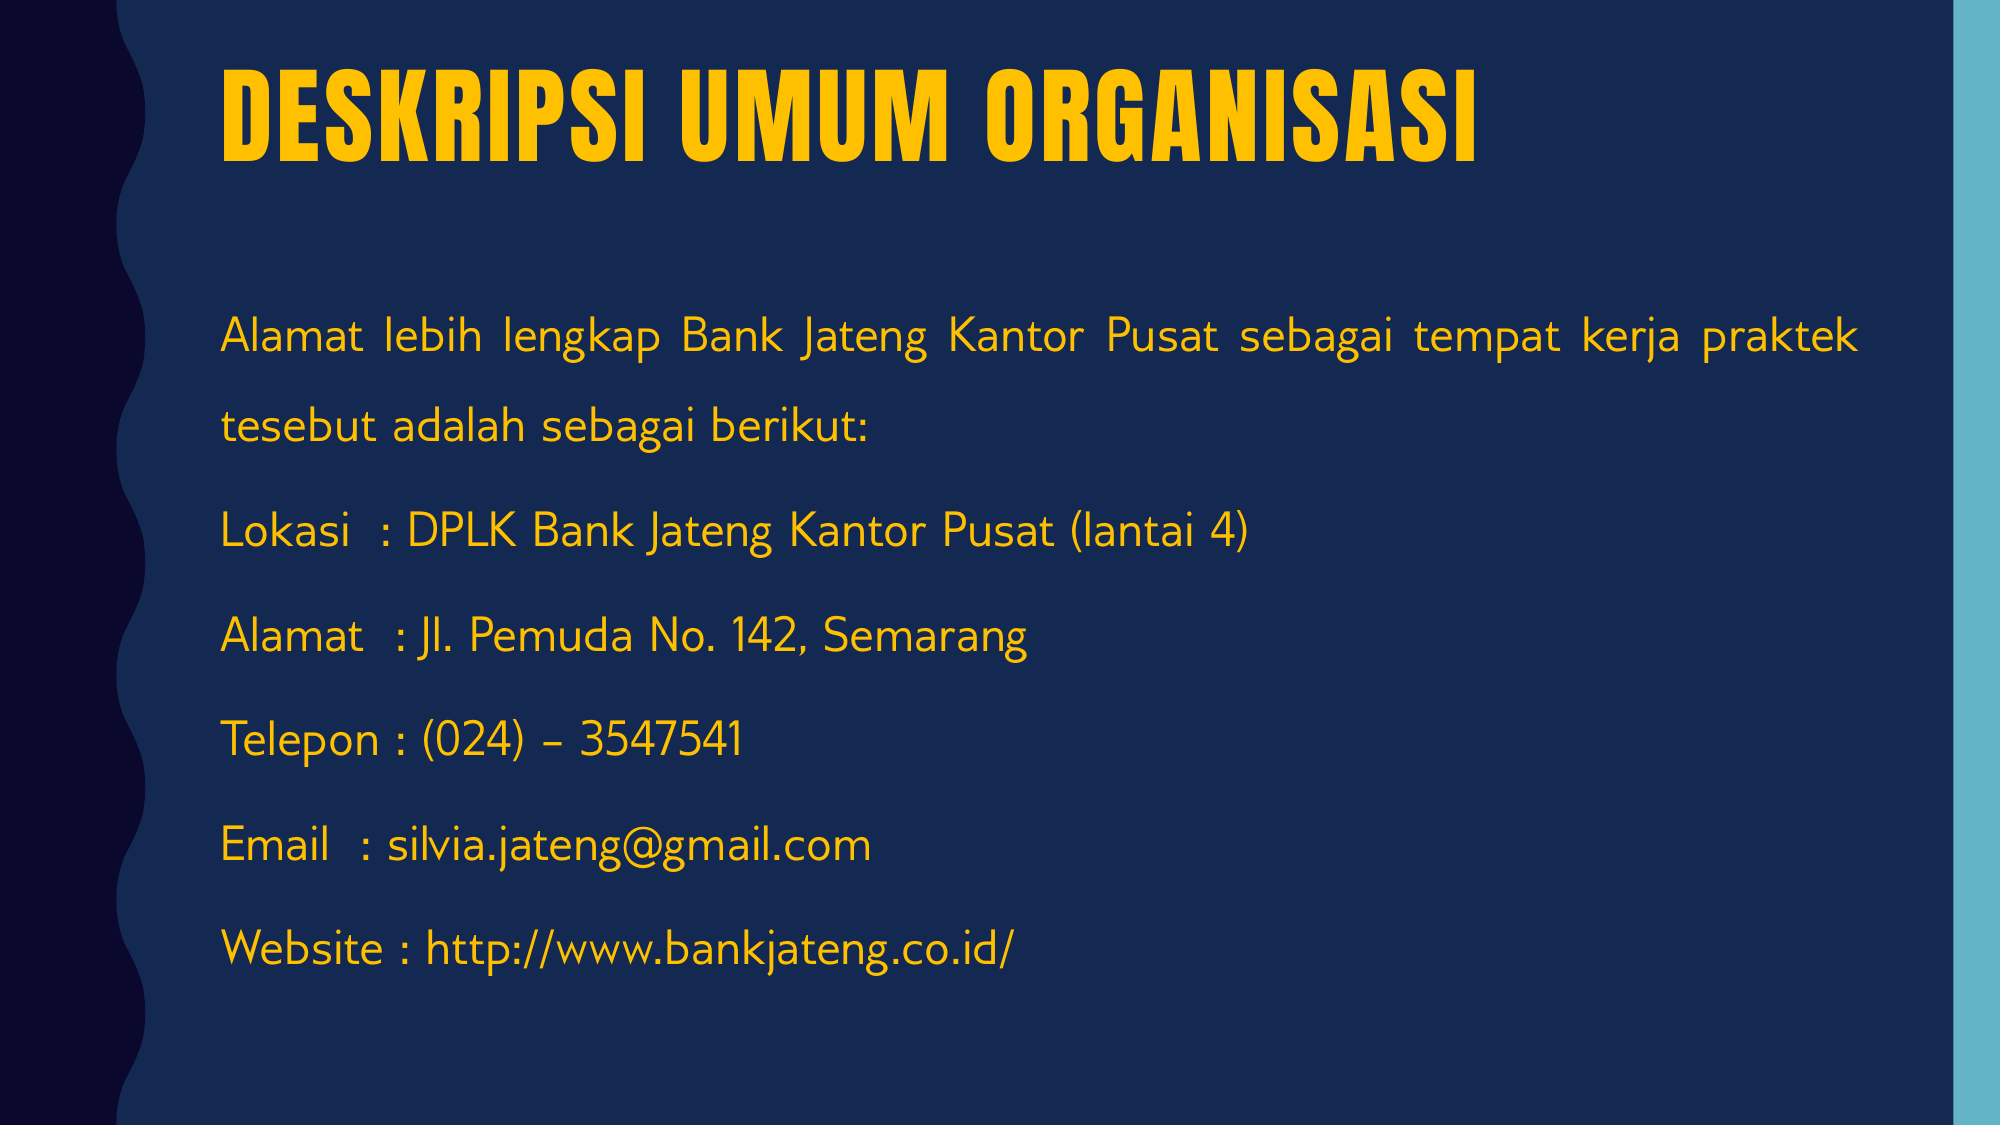

# Deskripsi Umum Organisasi
Alamat lebih lengkap Bank Jateng Kantor Pusat sebagai tempat kerja praktek tesebut adalah sebagai berikut:
Lokasi  : DPLK Bank Jateng Kantor Pusat (lantai 4)
Alamat  : Jl. Pemuda No. 142, Semarang
Telepon : (024) – 3547541
Email  : silvia.jateng@gmail.com
Website : http://www.bankjateng.co.id/